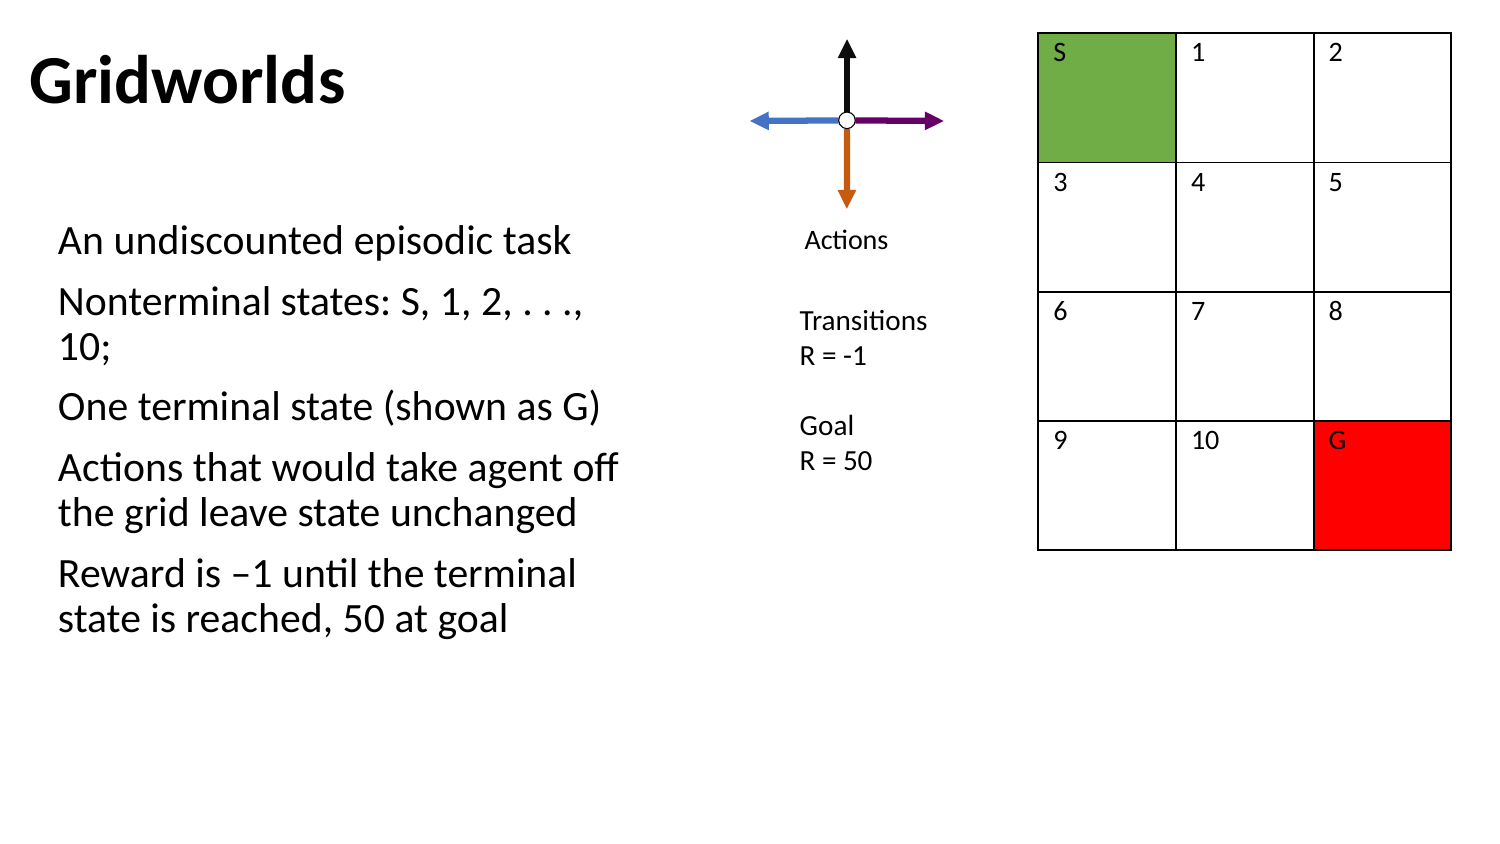

# Gridworlds
| S | 1 | 2 |
| --- | --- | --- |
| 3 | 4 | 5 |
| 6 | 7 | 8 |
| 9 | 10 | G |

An undiscounted episodic task
Nonterminal states: S, 1, 2, . . ., 10;
One terminal state (shown as G)
Actions that would take agent off the grid leave state unchanged
Reward is –1 until the terminal state is reached, 50 at goal
Actions
Transitions
R = -1

Goal
R = 50